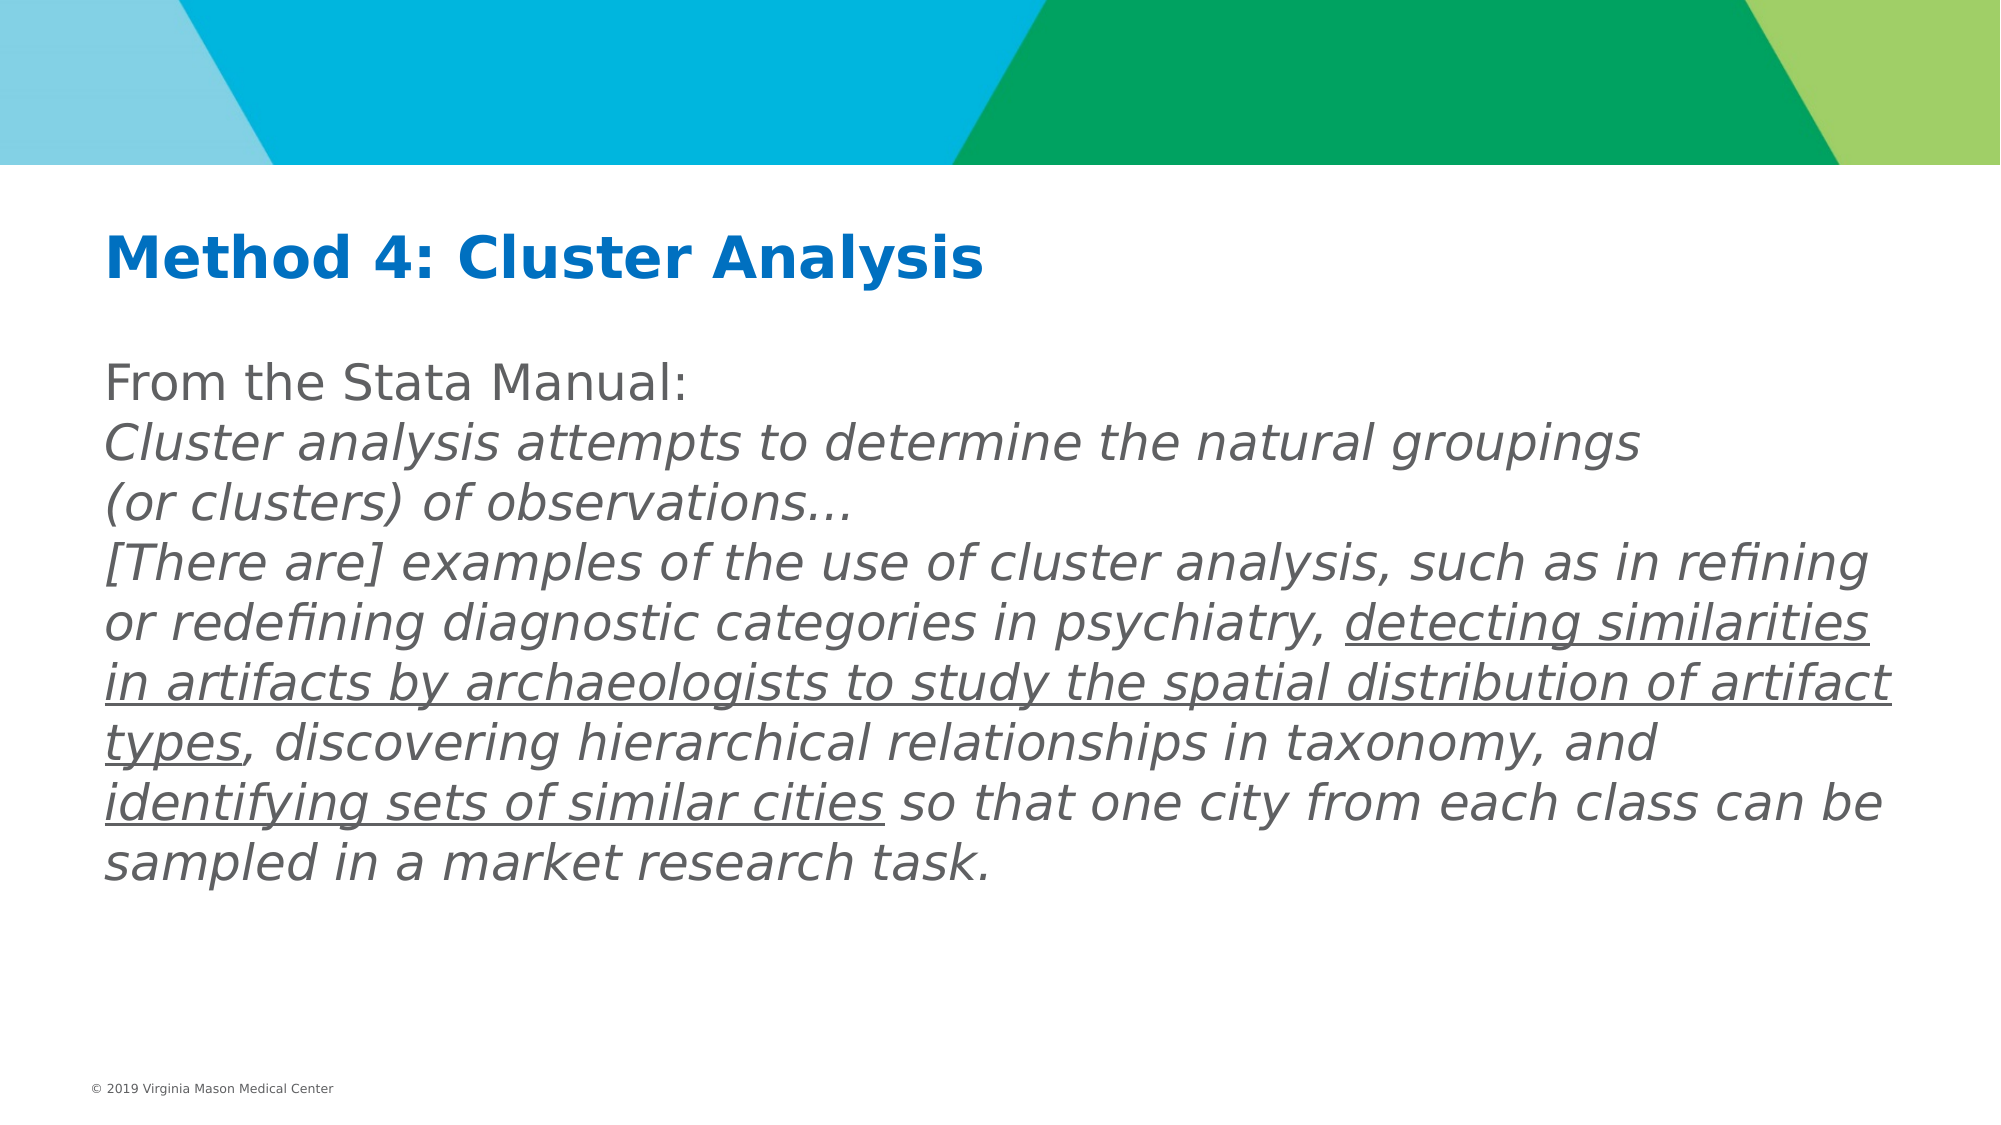

Method 4: Cluster Analysis

From the Stata Manual:
Cluster analysis attempts to determine the natural groupings
(or clusters) of observations...
[There are] examples of the use of cluster analysis, such as in refining or redefining diagnostic categories in psychiatry, detecting similarities in artifacts by archaeologists to study the spatial distribution of artifact types, discovering hierarchical relationships in taxonomy, and identifying sets of similar cities so that one city from each class can be sampled in a market research task.